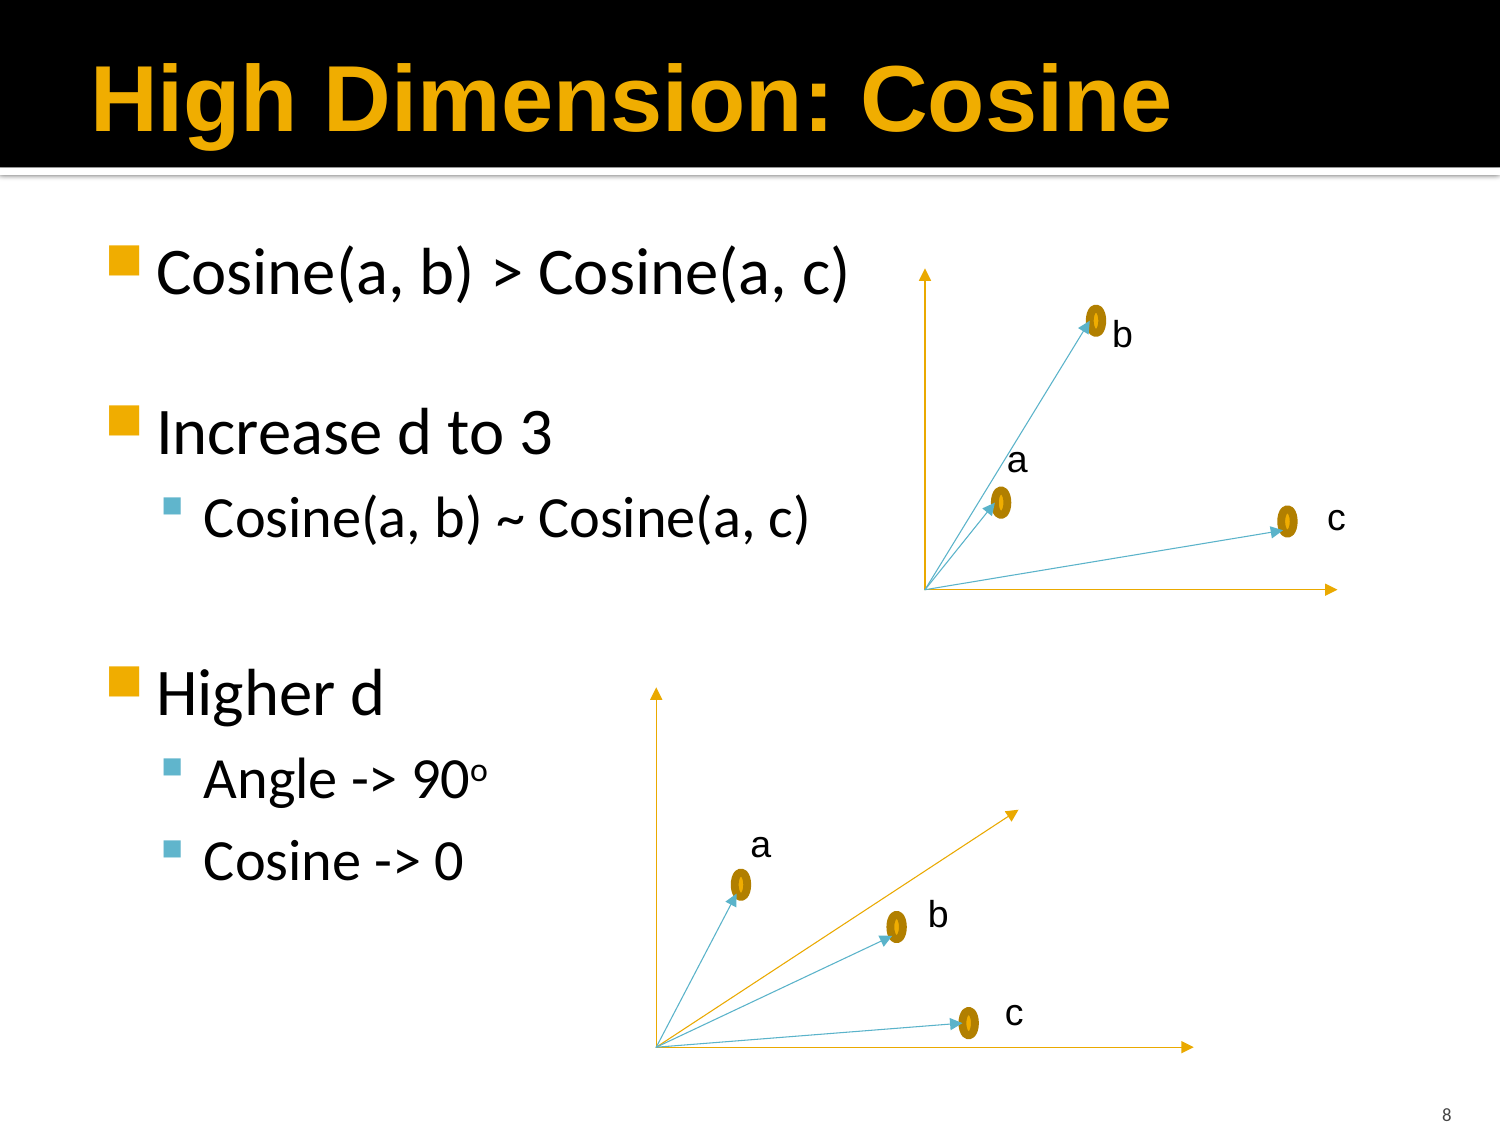

# High Dimension: Cosine
Cosine(a, b) > Cosine(a, c)

Increase d to 3
Cosine(a, b) ~ Cosine(a, c)

Higher d
Angle -> 90o
Cosine -> 0
b

a
c

a
b
c
8